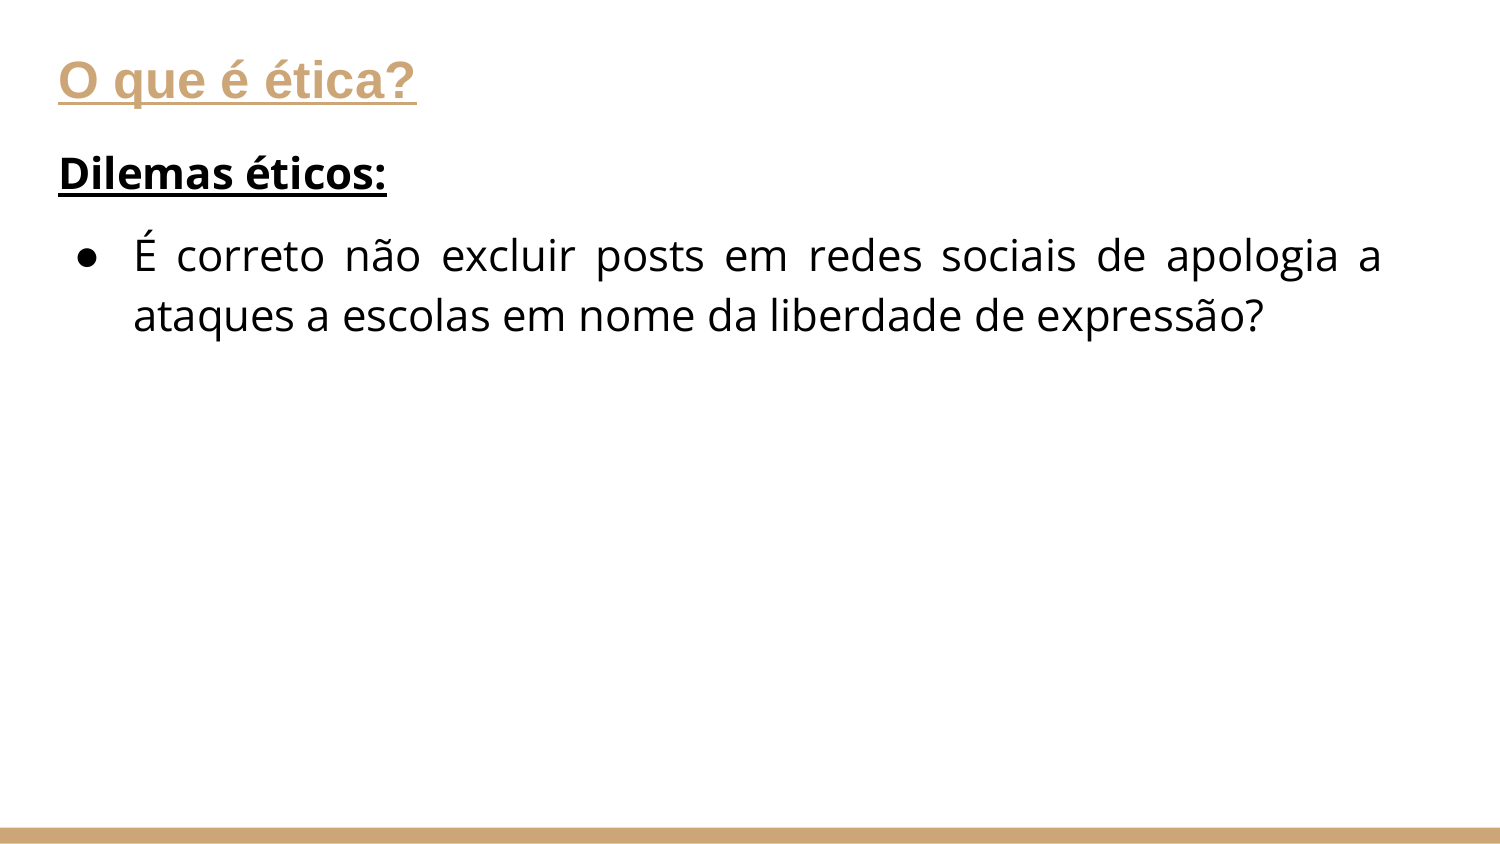

# O que é ética?
Dilemas éticos:
É correto não excluir posts em redes sociais de apologia a ataques a escolas em nome da liberdade de expressão?